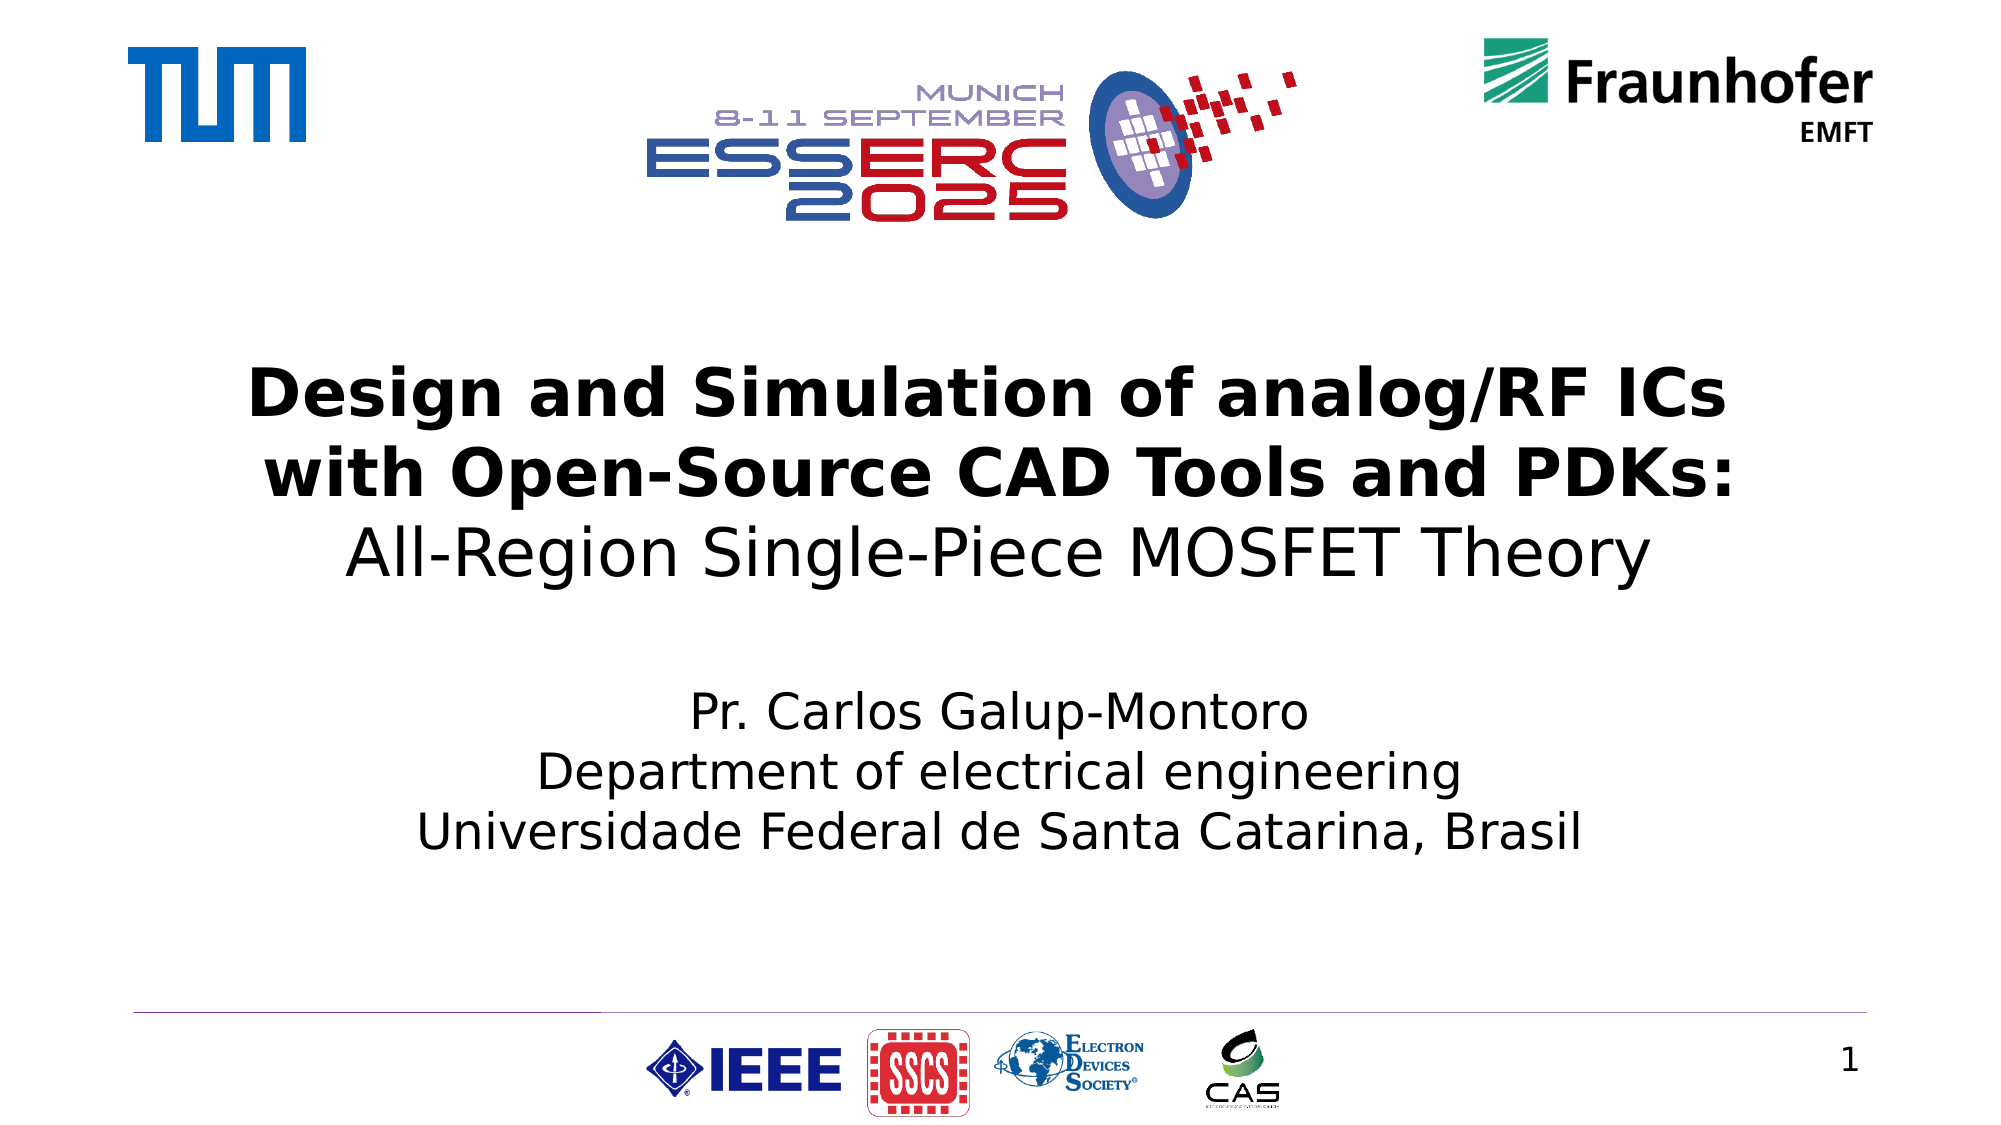

Design and Simulation of analog/RF ICs
with Open-Source CAD Tools and PDKs:
All-Region Single-Piece MOSFET Theory
Pr. Carlos Galup-Montoro
Department of electrical engineering
Universidade Federal de Santa Catarina, Brasil